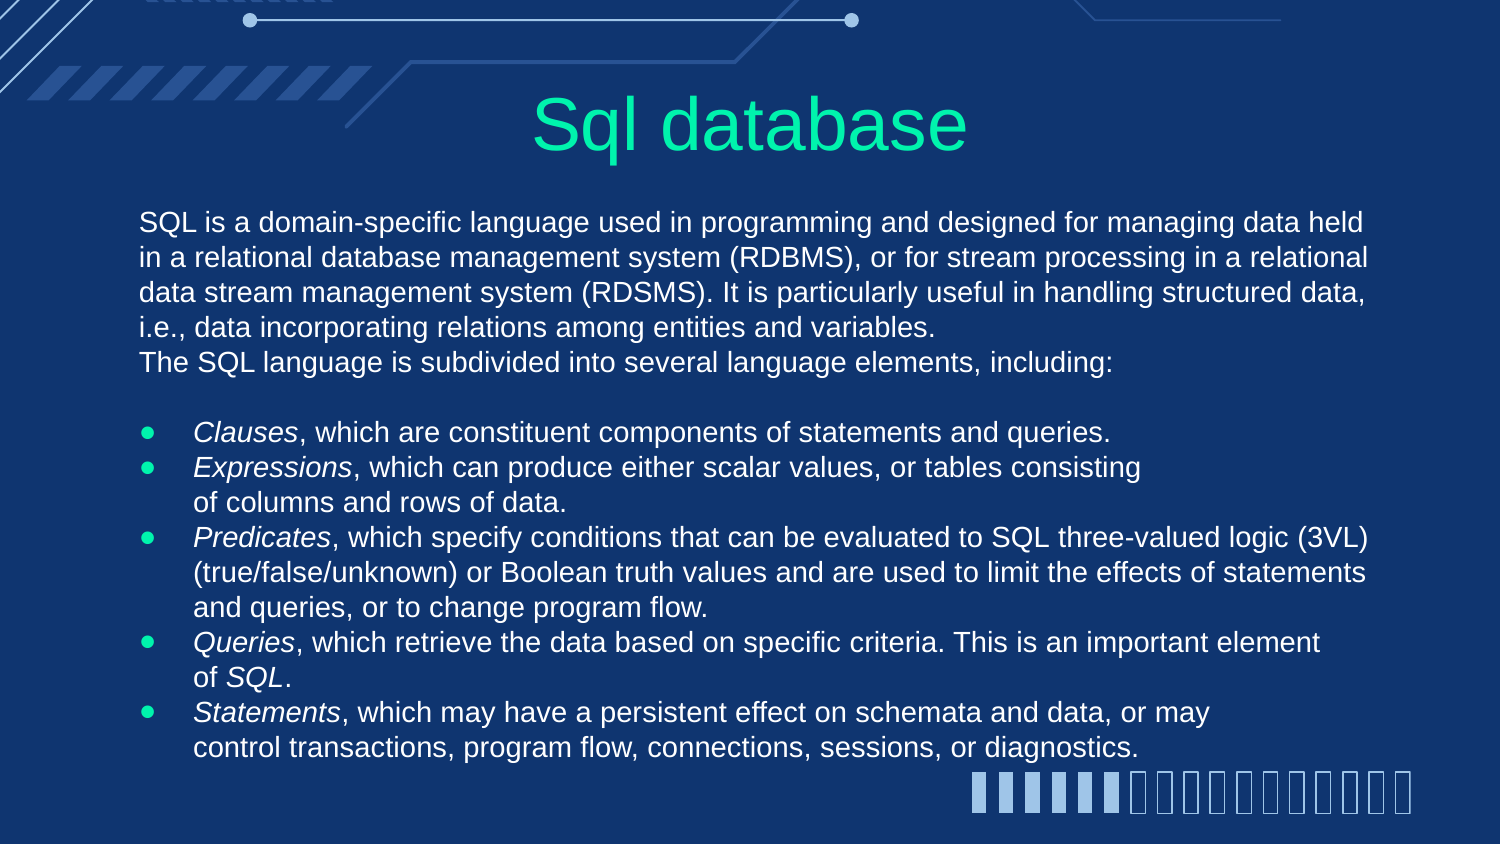

# Sql database
SQL is a domain-specific language used in programming and designed for managing data held in a relational database management system (RDBMS), or for stream processing in a relational data stream management system (RDSMS). It is particularly useful in handling structured data, i.e., data incorporating relations among entities and variables.
The SQL language is subdivided into several language elements, including:

Clauses, which are constituent components of statements and queries.
Expressions, which can produce either scalar values, or tables consisting of columns and rows of data.
Predicates, which specify conditions that can be evaluated to SQL three-valued logic (3VL) (true/false/unknown) or Boolean truth values and are used to limit the effects of statements and queries, or to change program flow.
Queries, which retrieve the data based on specific criteria. This is an important element of SQL.
Statements, which may have a persistent effect on schemata and data, or may control transactions, program flow, connections, sessions, or diagnostics.